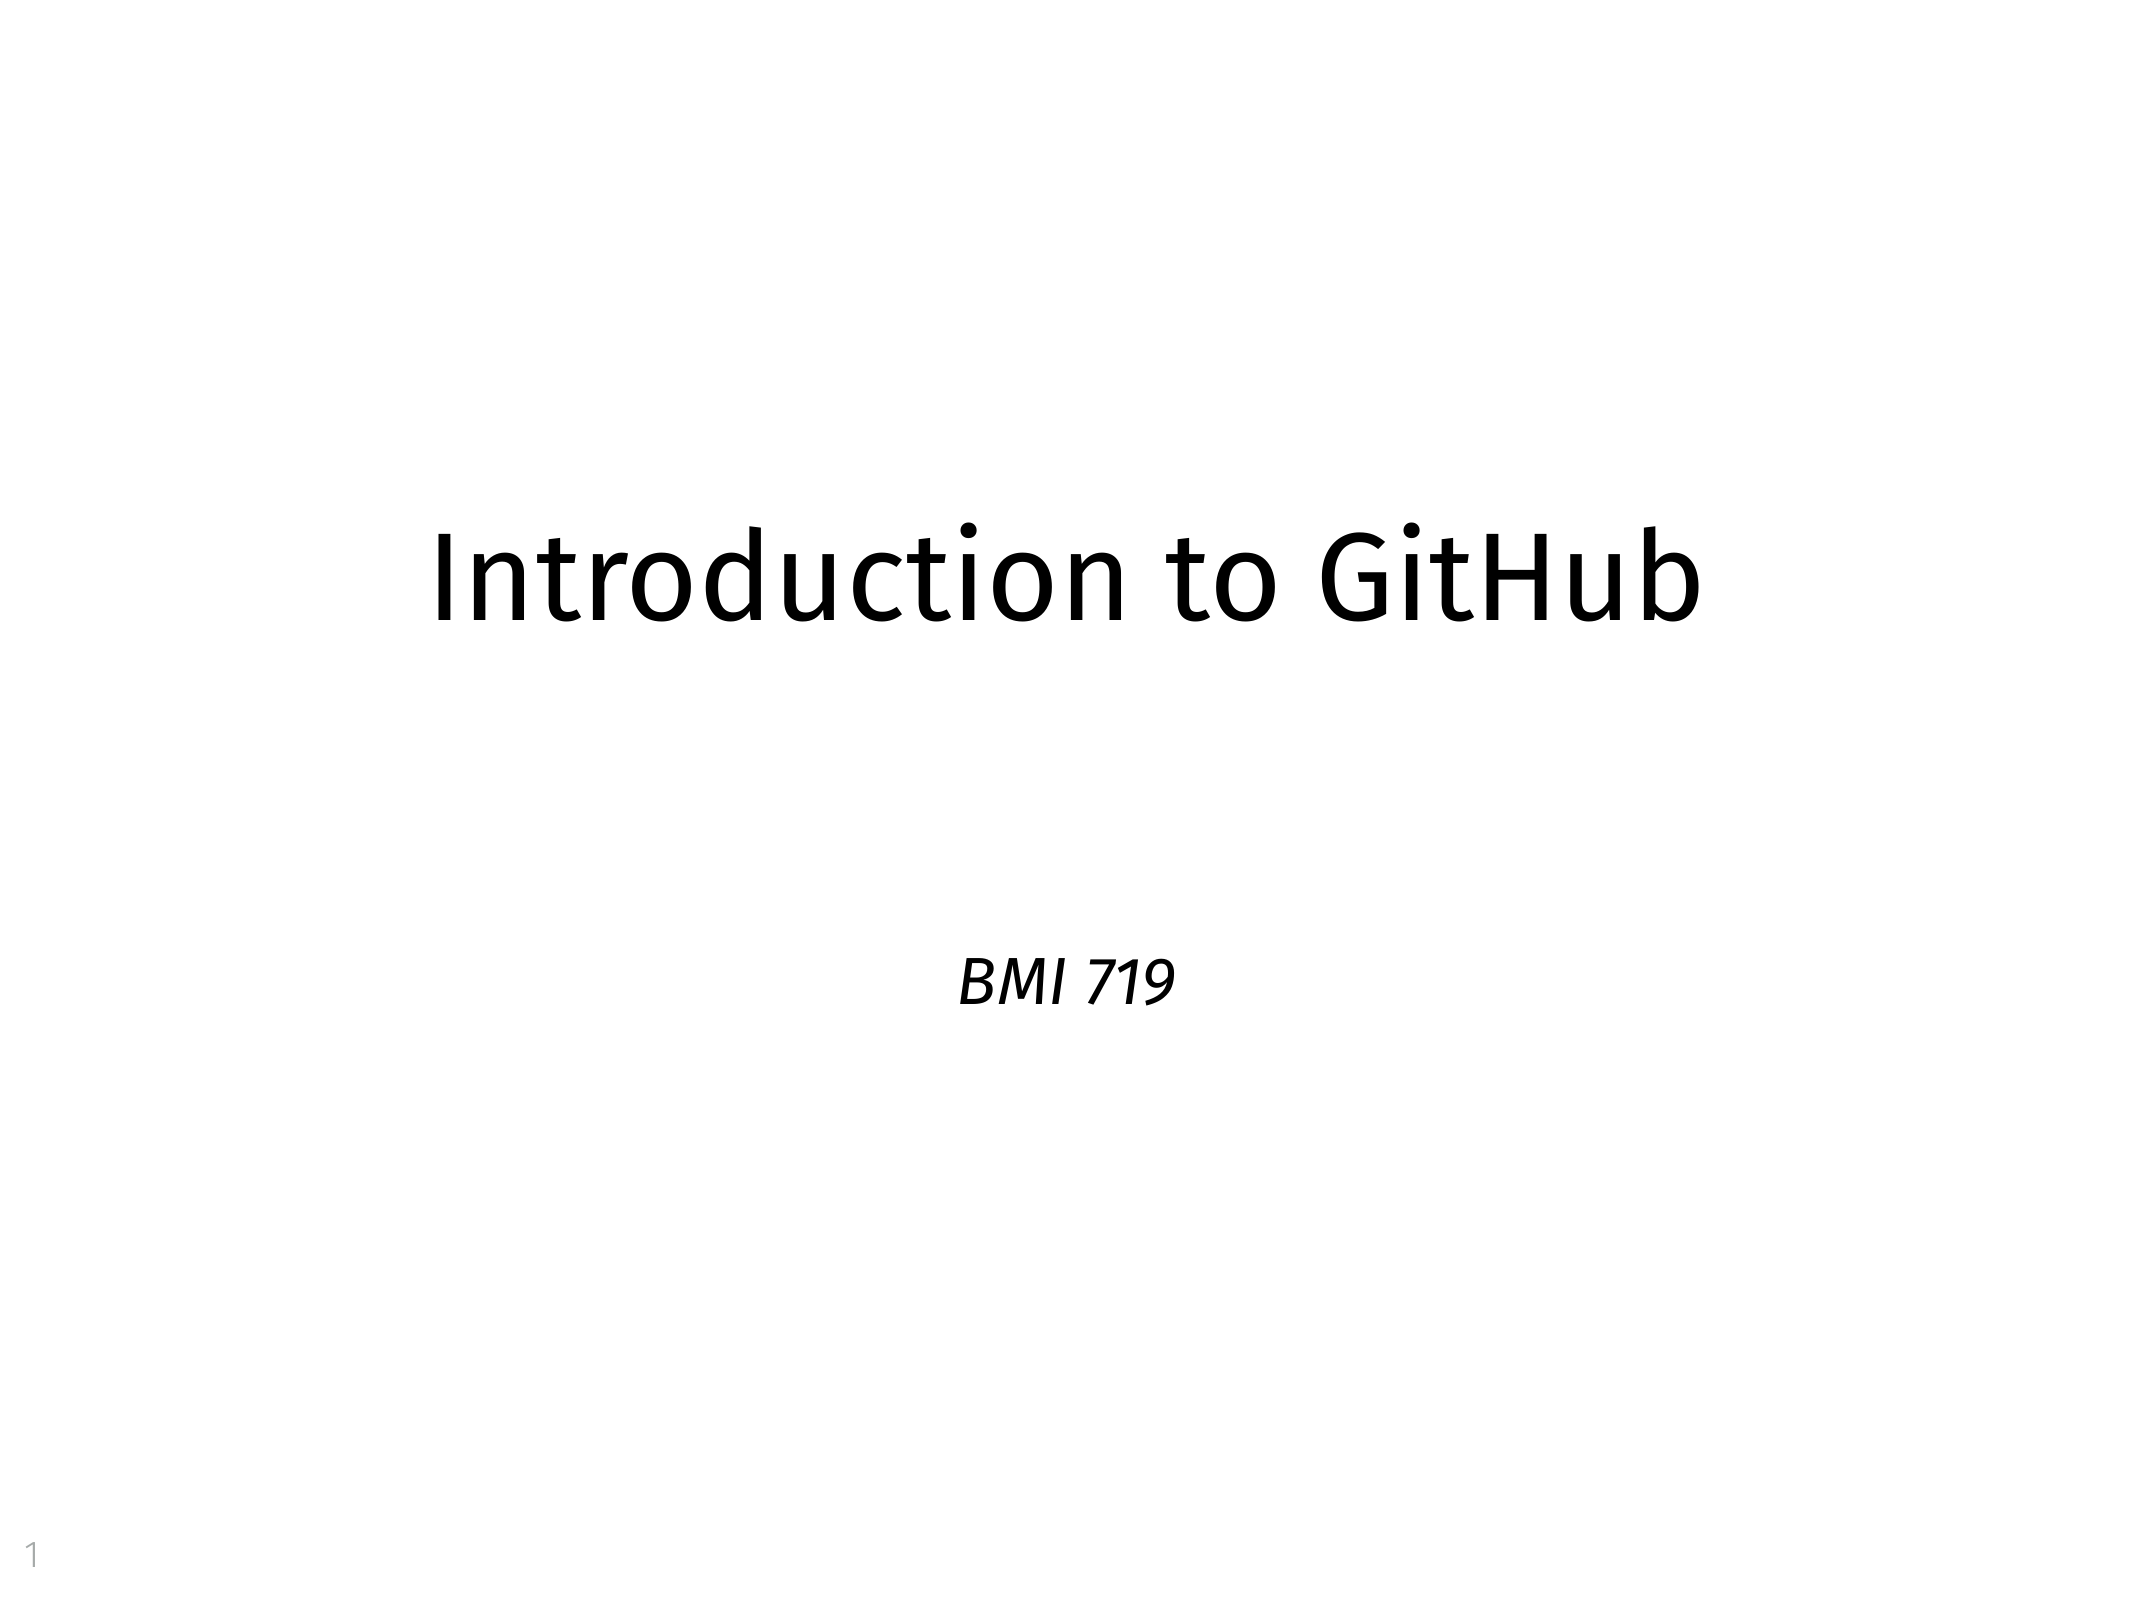

# Introduction to GitHub
BMI 719

1